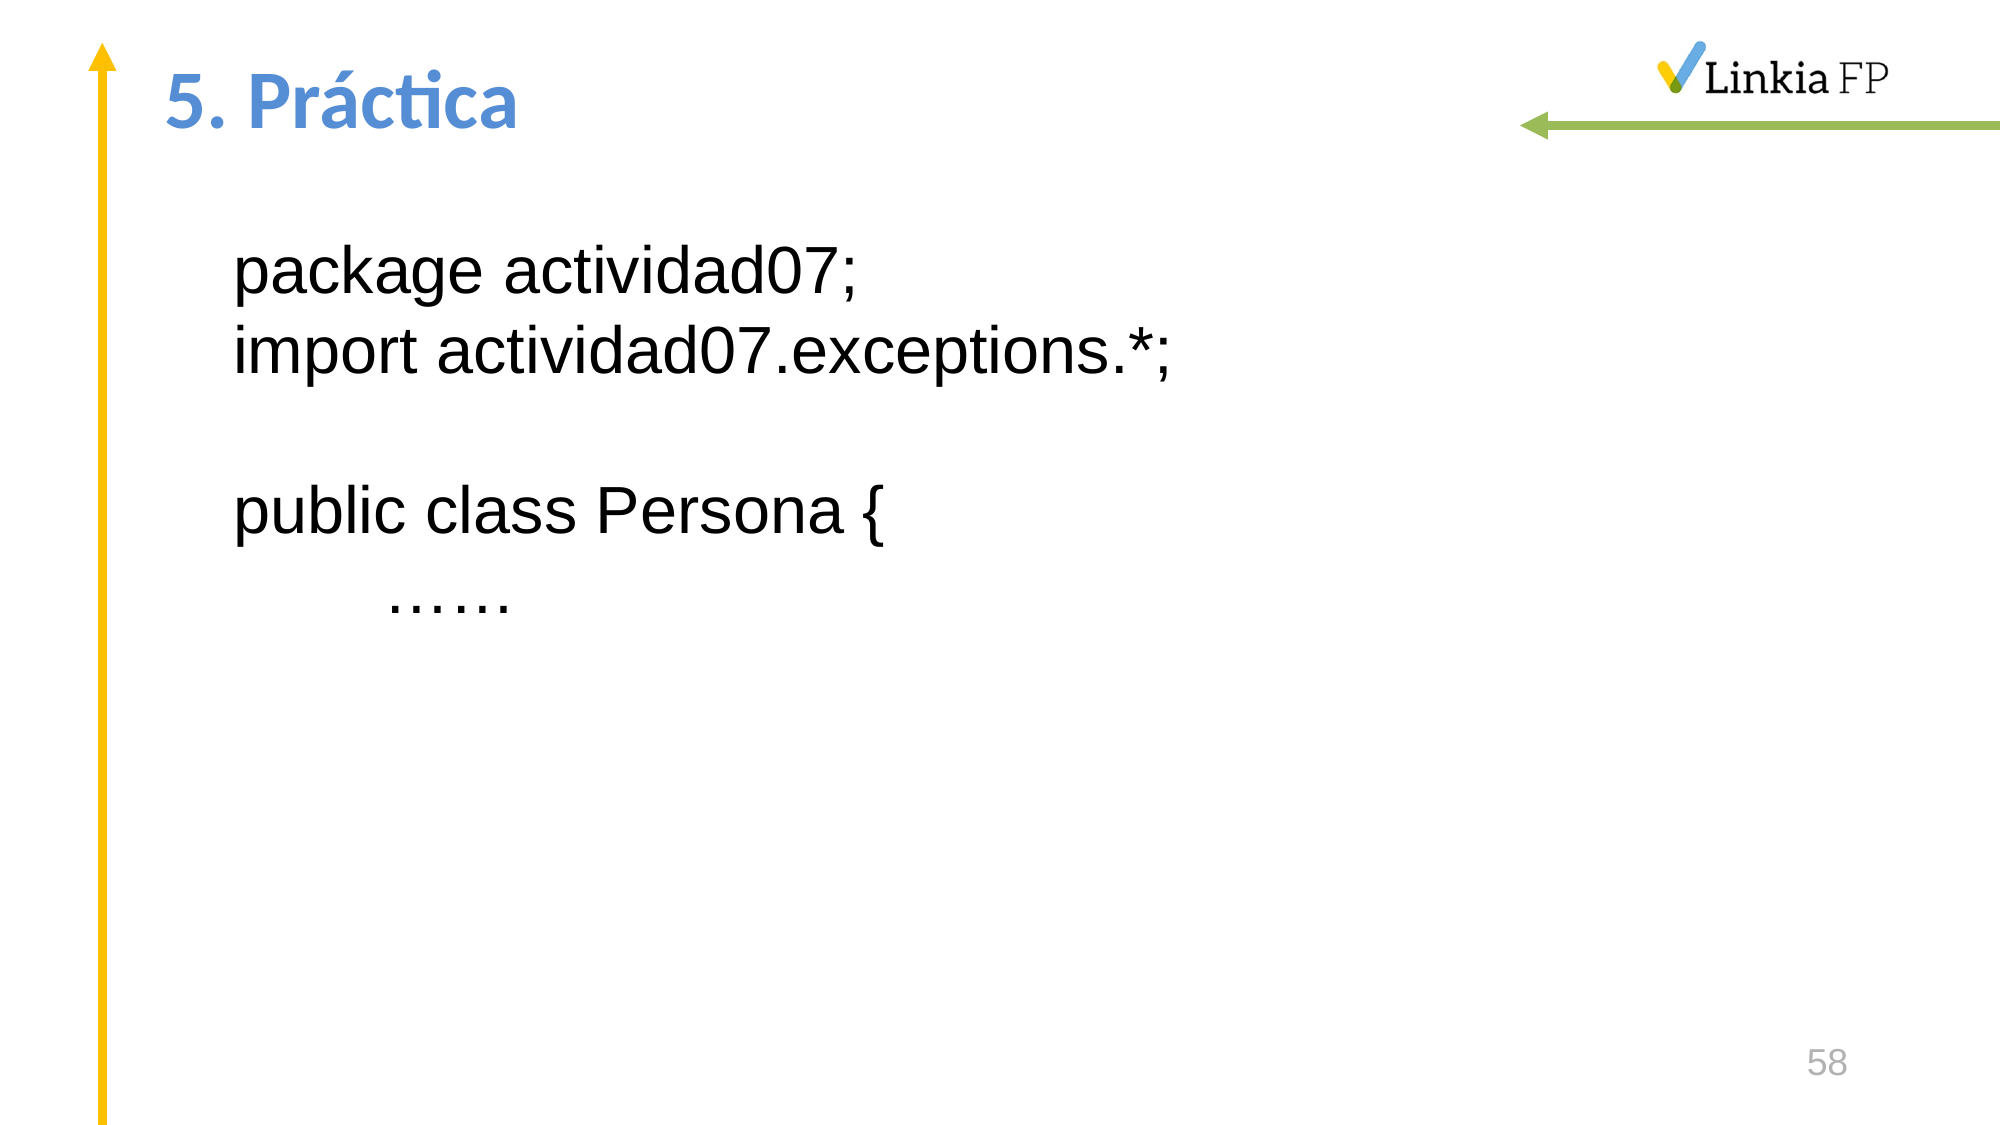

# 5. Práctica
package actividad07;
import actividad07.exceptions.*;

public class Persona {
	……

58